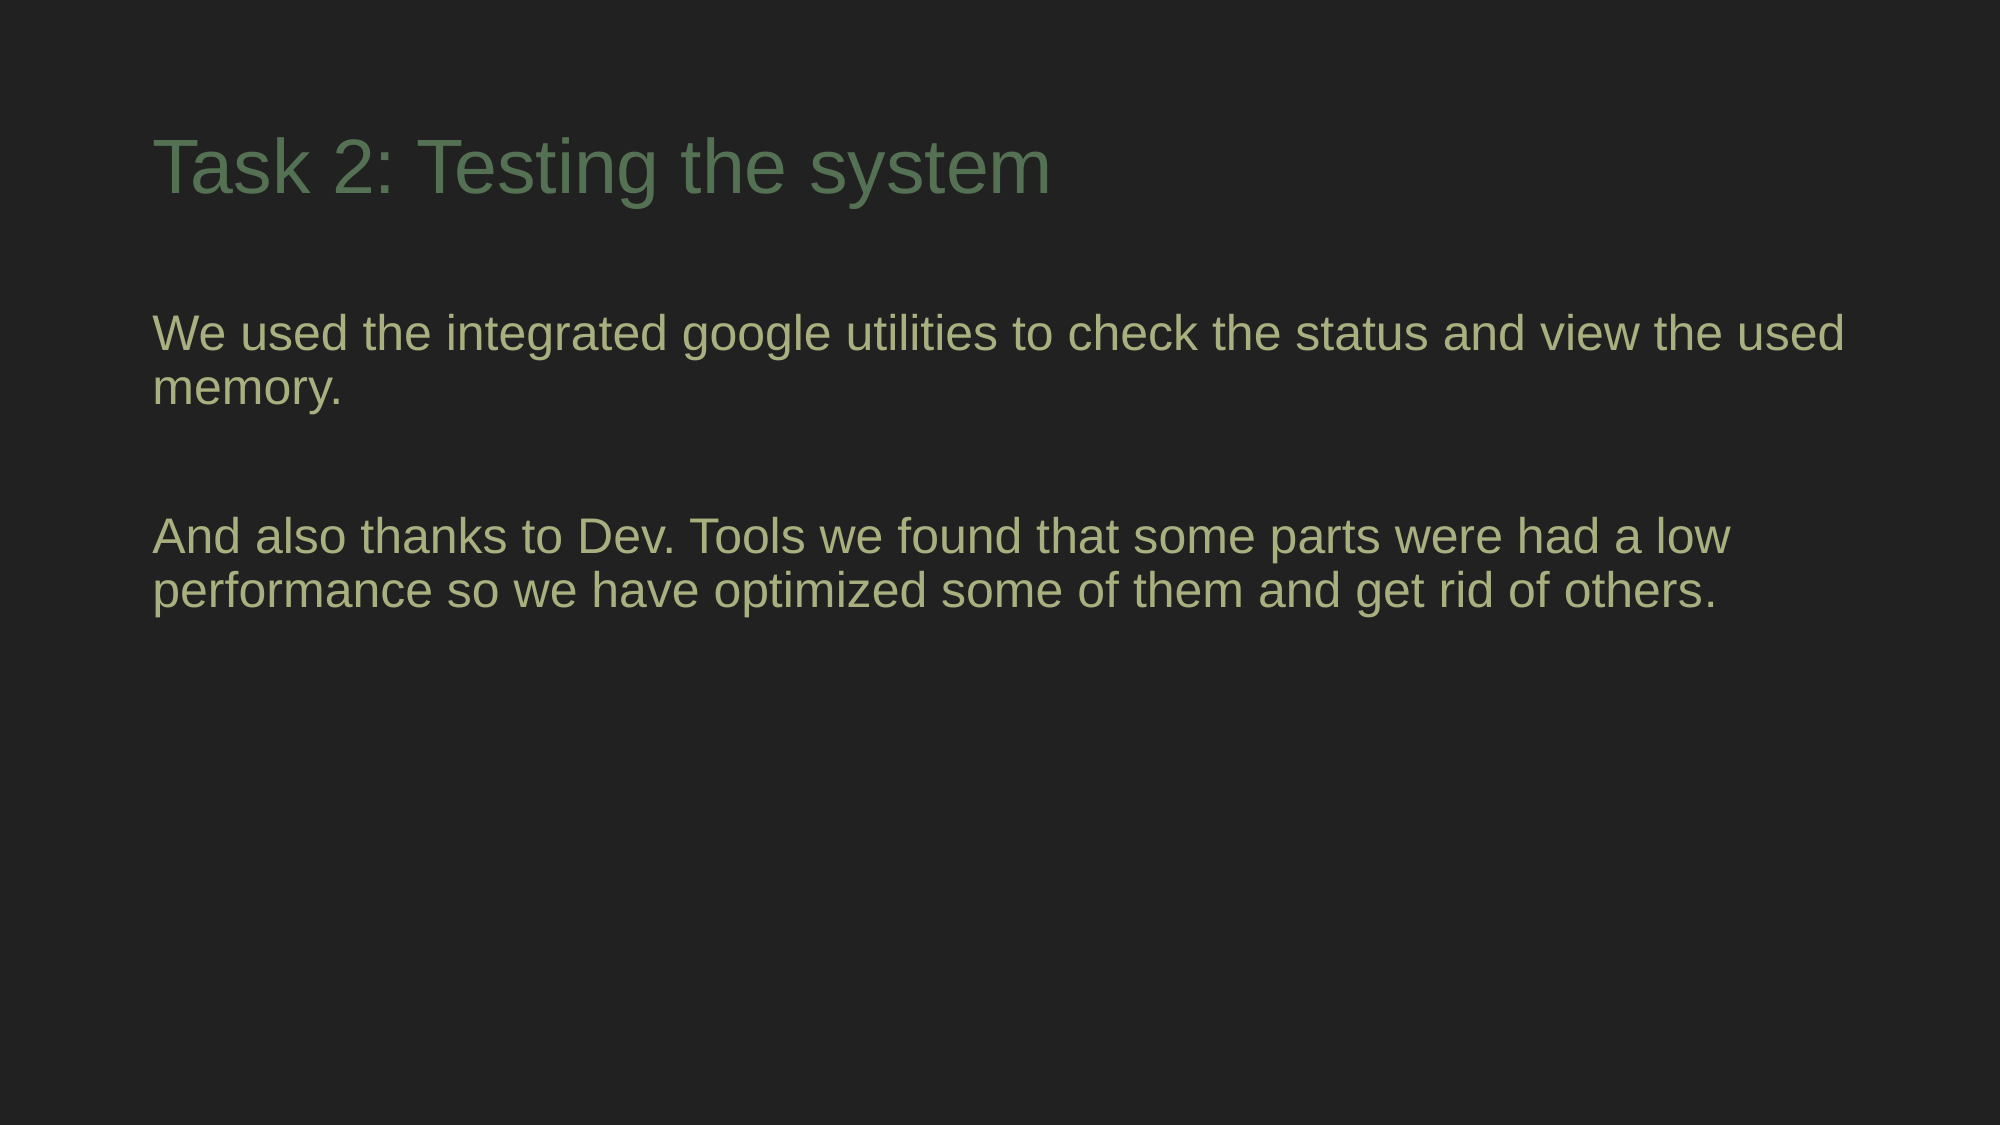

# Task 2: Testing the system
We used the integrated google utilities to check the status and view the used memory.

And also thanks to Dev. Tools we found that some parts were had a low performance so we have optimized some of them and get rid of others.